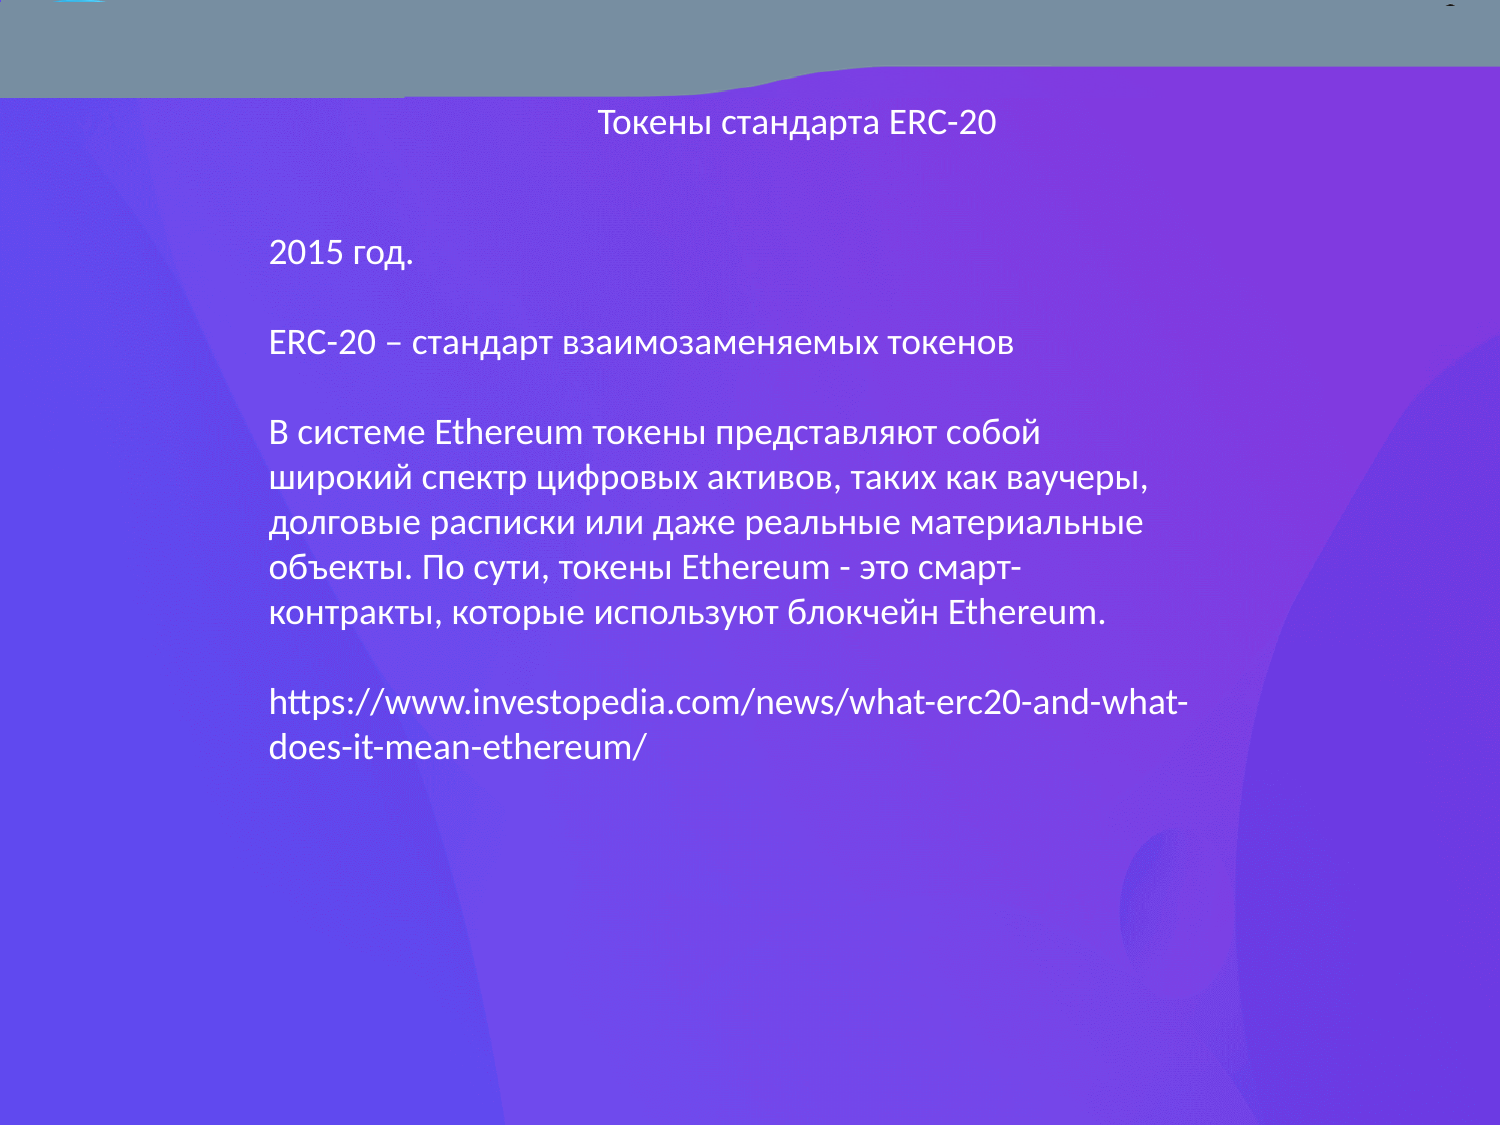

Токены стандарта ERC-20
2015 год.

ERC-20 – стандарт взаимозаменяемых токенов

В системе Ethereum токены представляют собой широкий спектр цифровых активов, таких как ваучеры, долговые расписки или даже реальные материальные объекты. По сути, токены Ethereum - это смарт-контракты, которые используют блокчейн Ethereum.

https://www.investopedia.com/news/what-erc20-and-what-does-it-mean-ethereum/